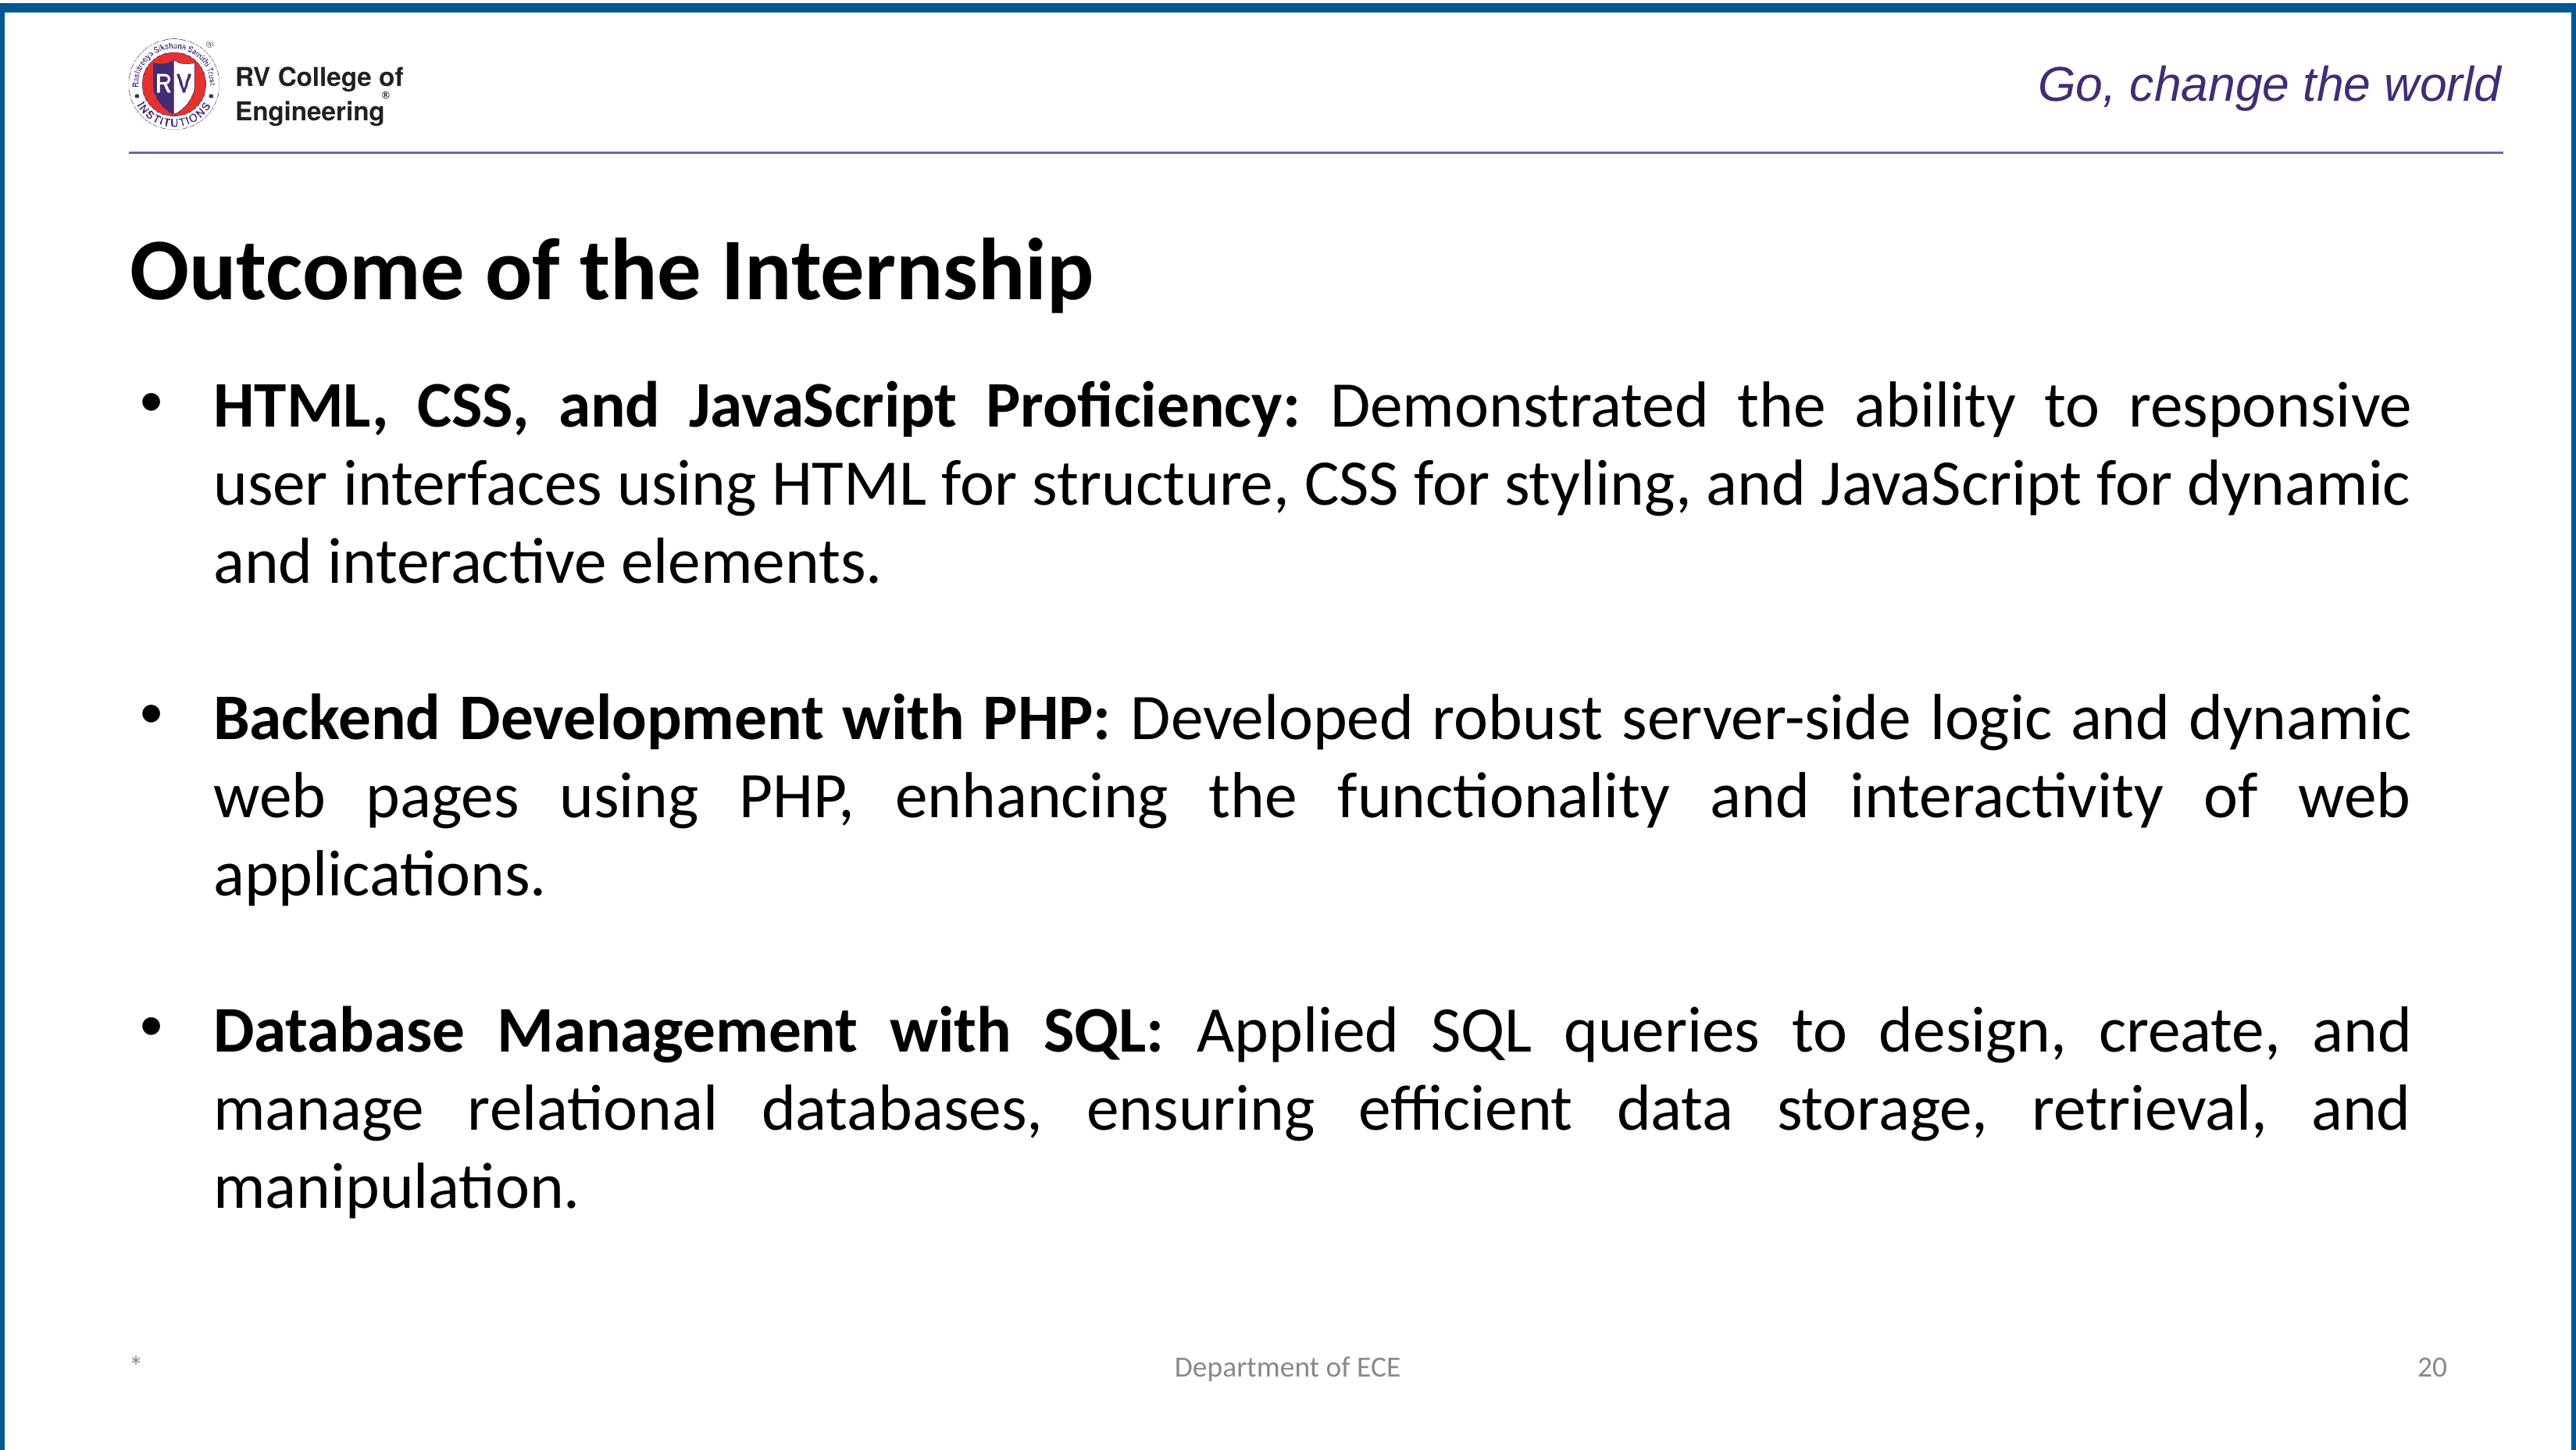

# Go, change the world
RV College of
Engineering

Outcome of the Internship
HTML, CSS, and JavaScript Proficiency: Demonstrated the ability to responsive user interfaces using HTML for structure, CSS for styling, and JavaScript for dynamic and interactive elements.

Backend Development with PHP: Developed robust server-side logic and dynamic web pages using PHP, enhancing the functionality and interactivity of web applications.

Database Management with SQL: Applied SQL queries to design, create, and manage relational databases, ensuring efficient data storage, retrieval, and manipulation.
*
Department of ECE
20